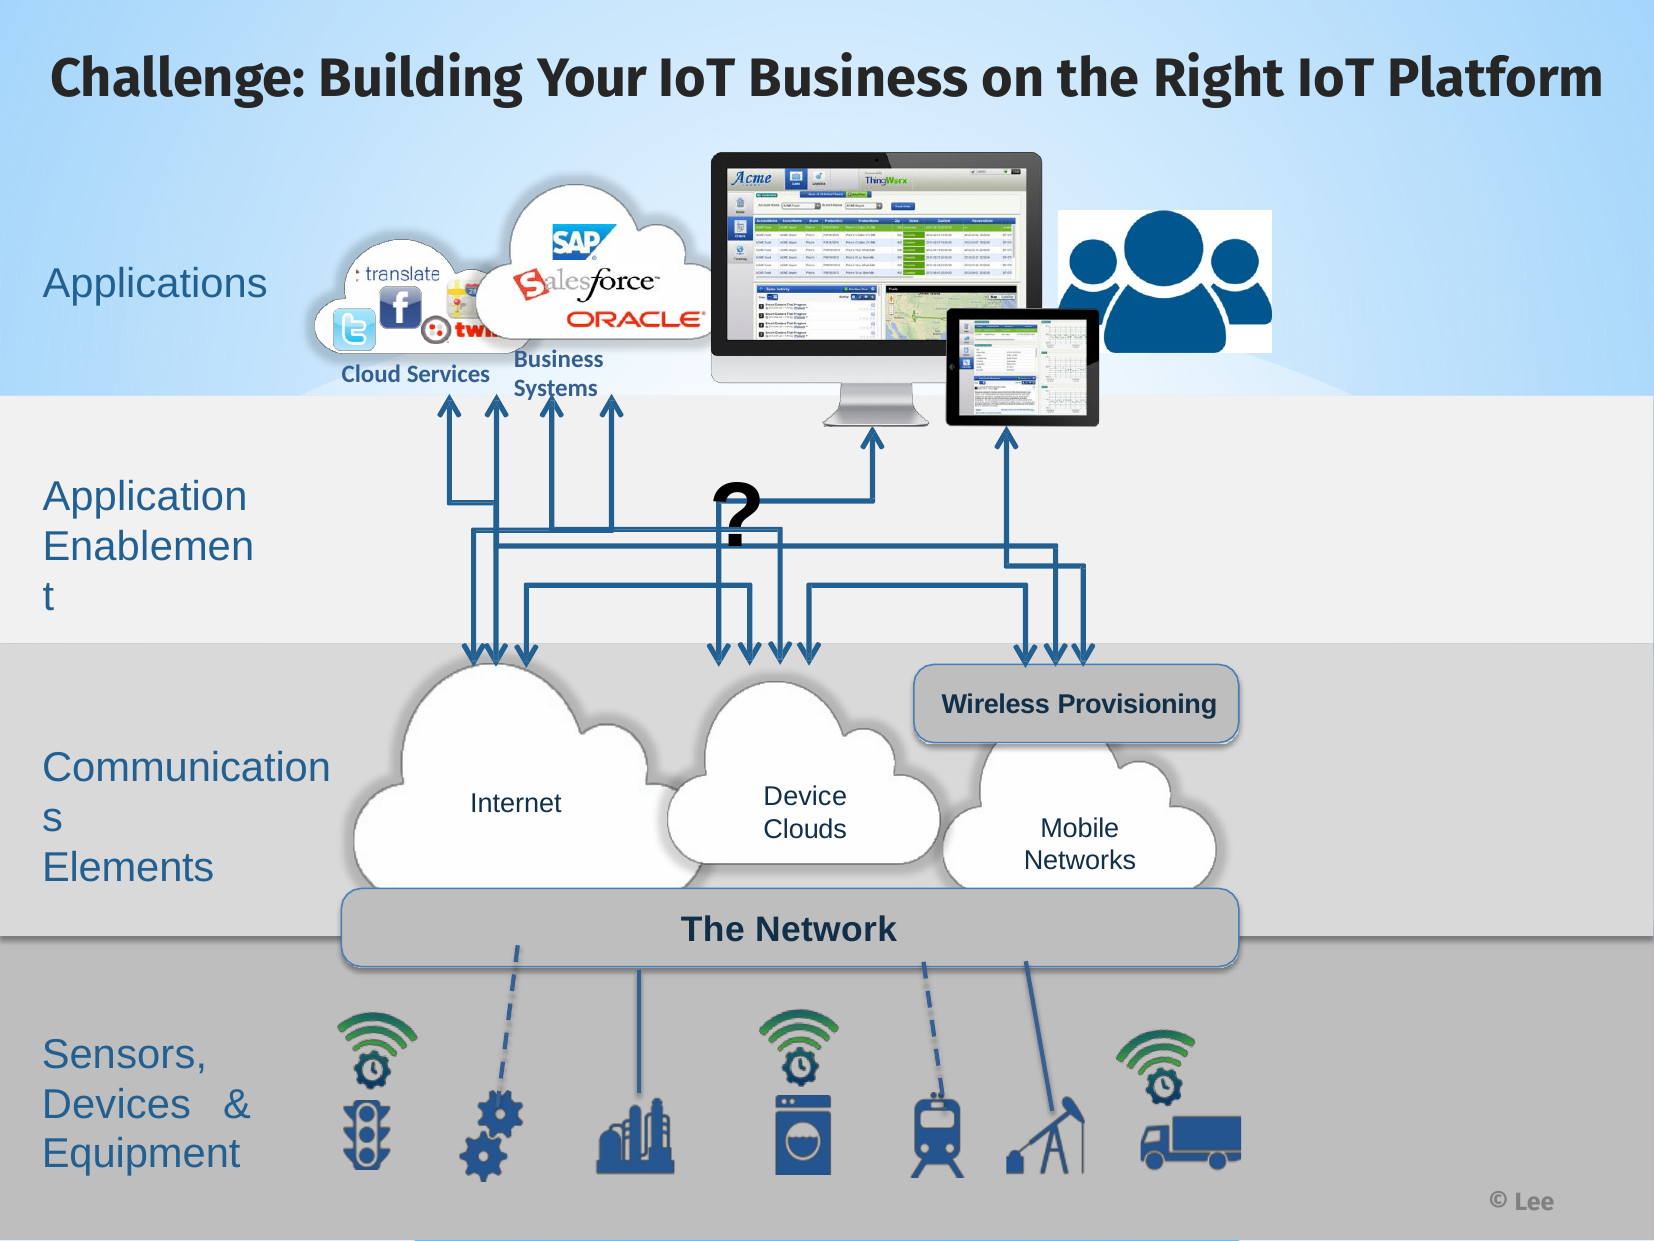

# Challenge: Building Your IoT Business on the Right IoT Platform

Applications

Business Systems
Cloud Services

?
Application  Enablement

Wireless Provisioning

Communications
Elements
Device
Clouds
Internet
Mobile
Networks

The Network

4

Sensors,
Devices
&

Equipment
IUPUI
86
© Lee